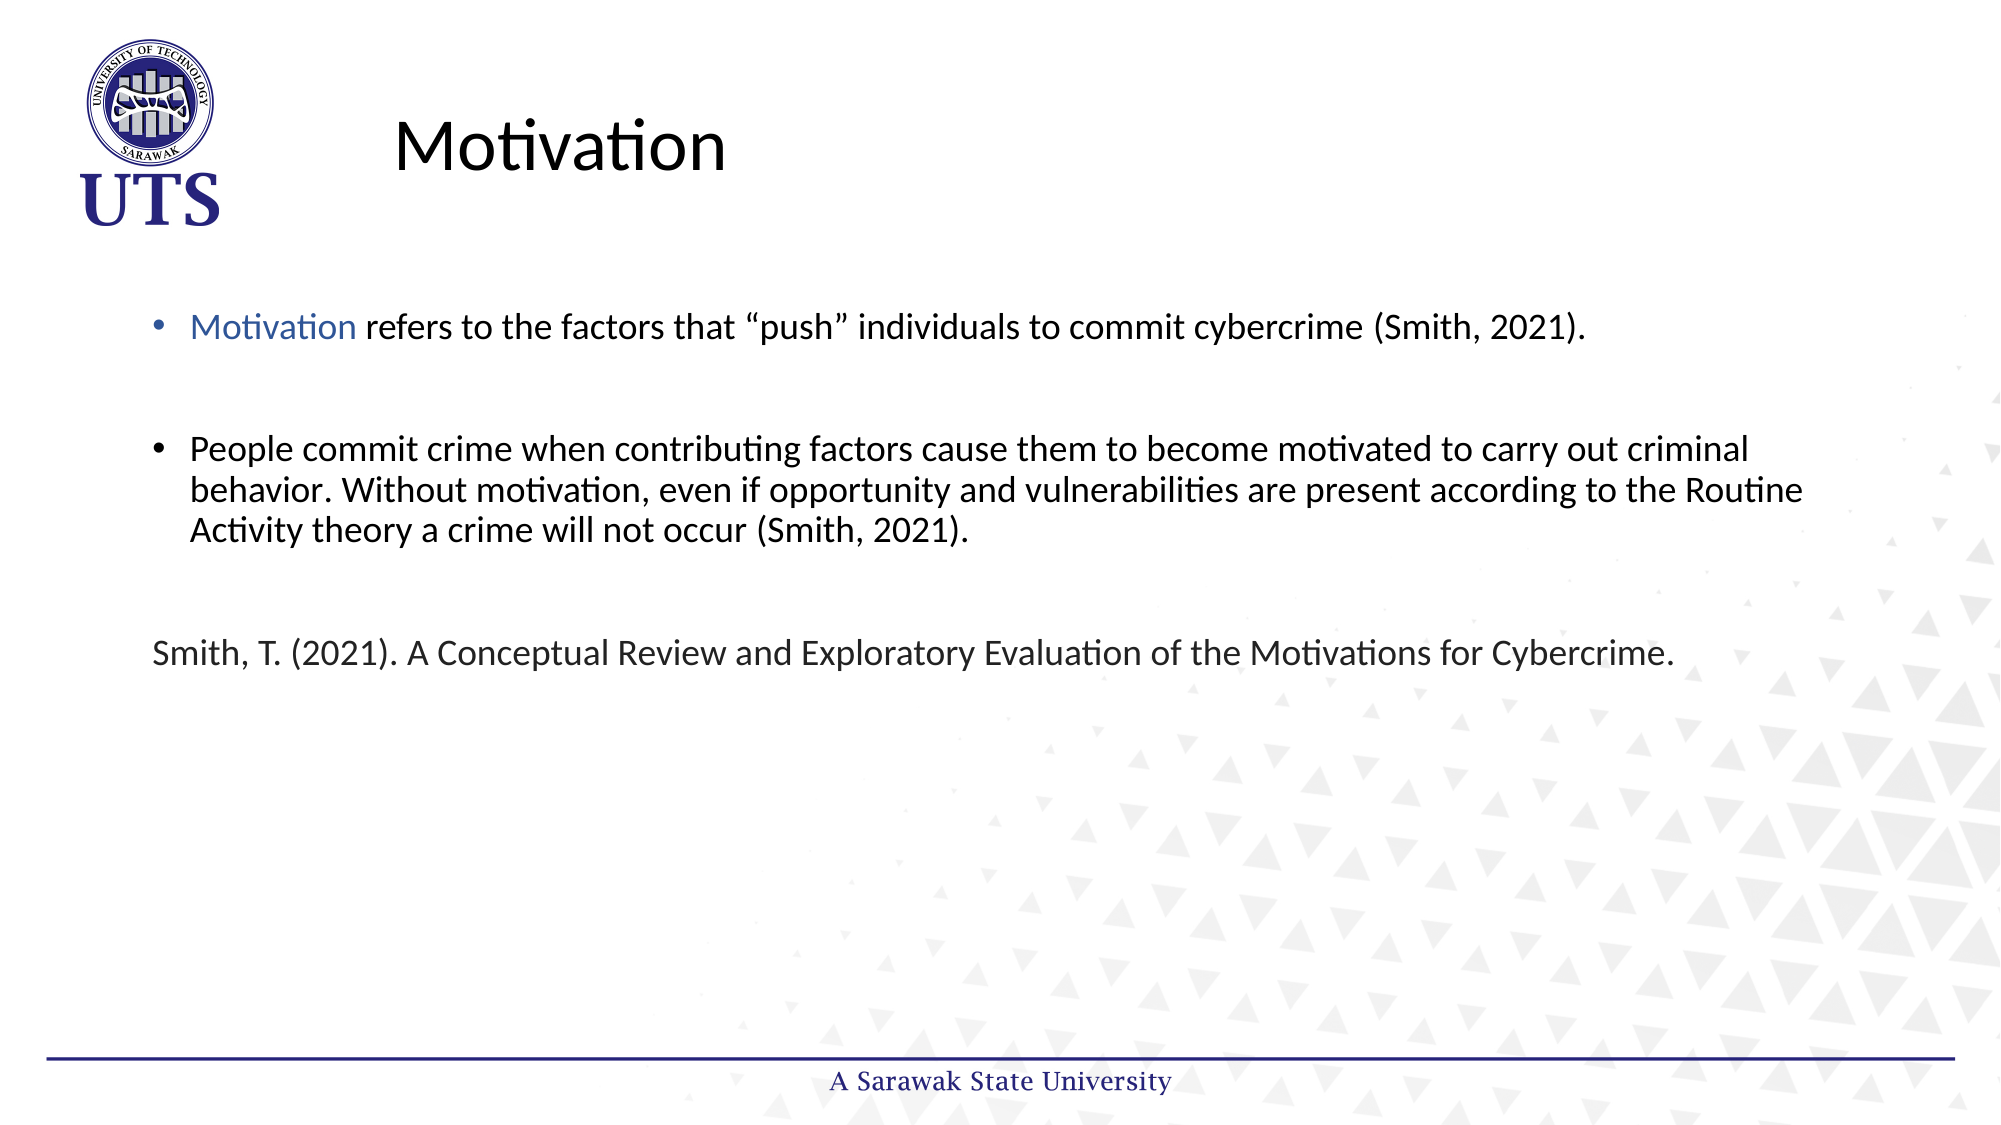

# Motivation
Motivation refers to the factors that “push” individuals to commit cybercrime (Smith, 2021).

People commit crime when contributing factors cause them to become motivated to carry out criminal behavior. Without motivation, even if opportunity and vulnerabilities are present according to the Routine Activity theory a crime will not occur (Smith, 2021).

Smith, T. (2021). A Conceptual Review and Exploratory Evaluation of the Motivations for Cybercrime.